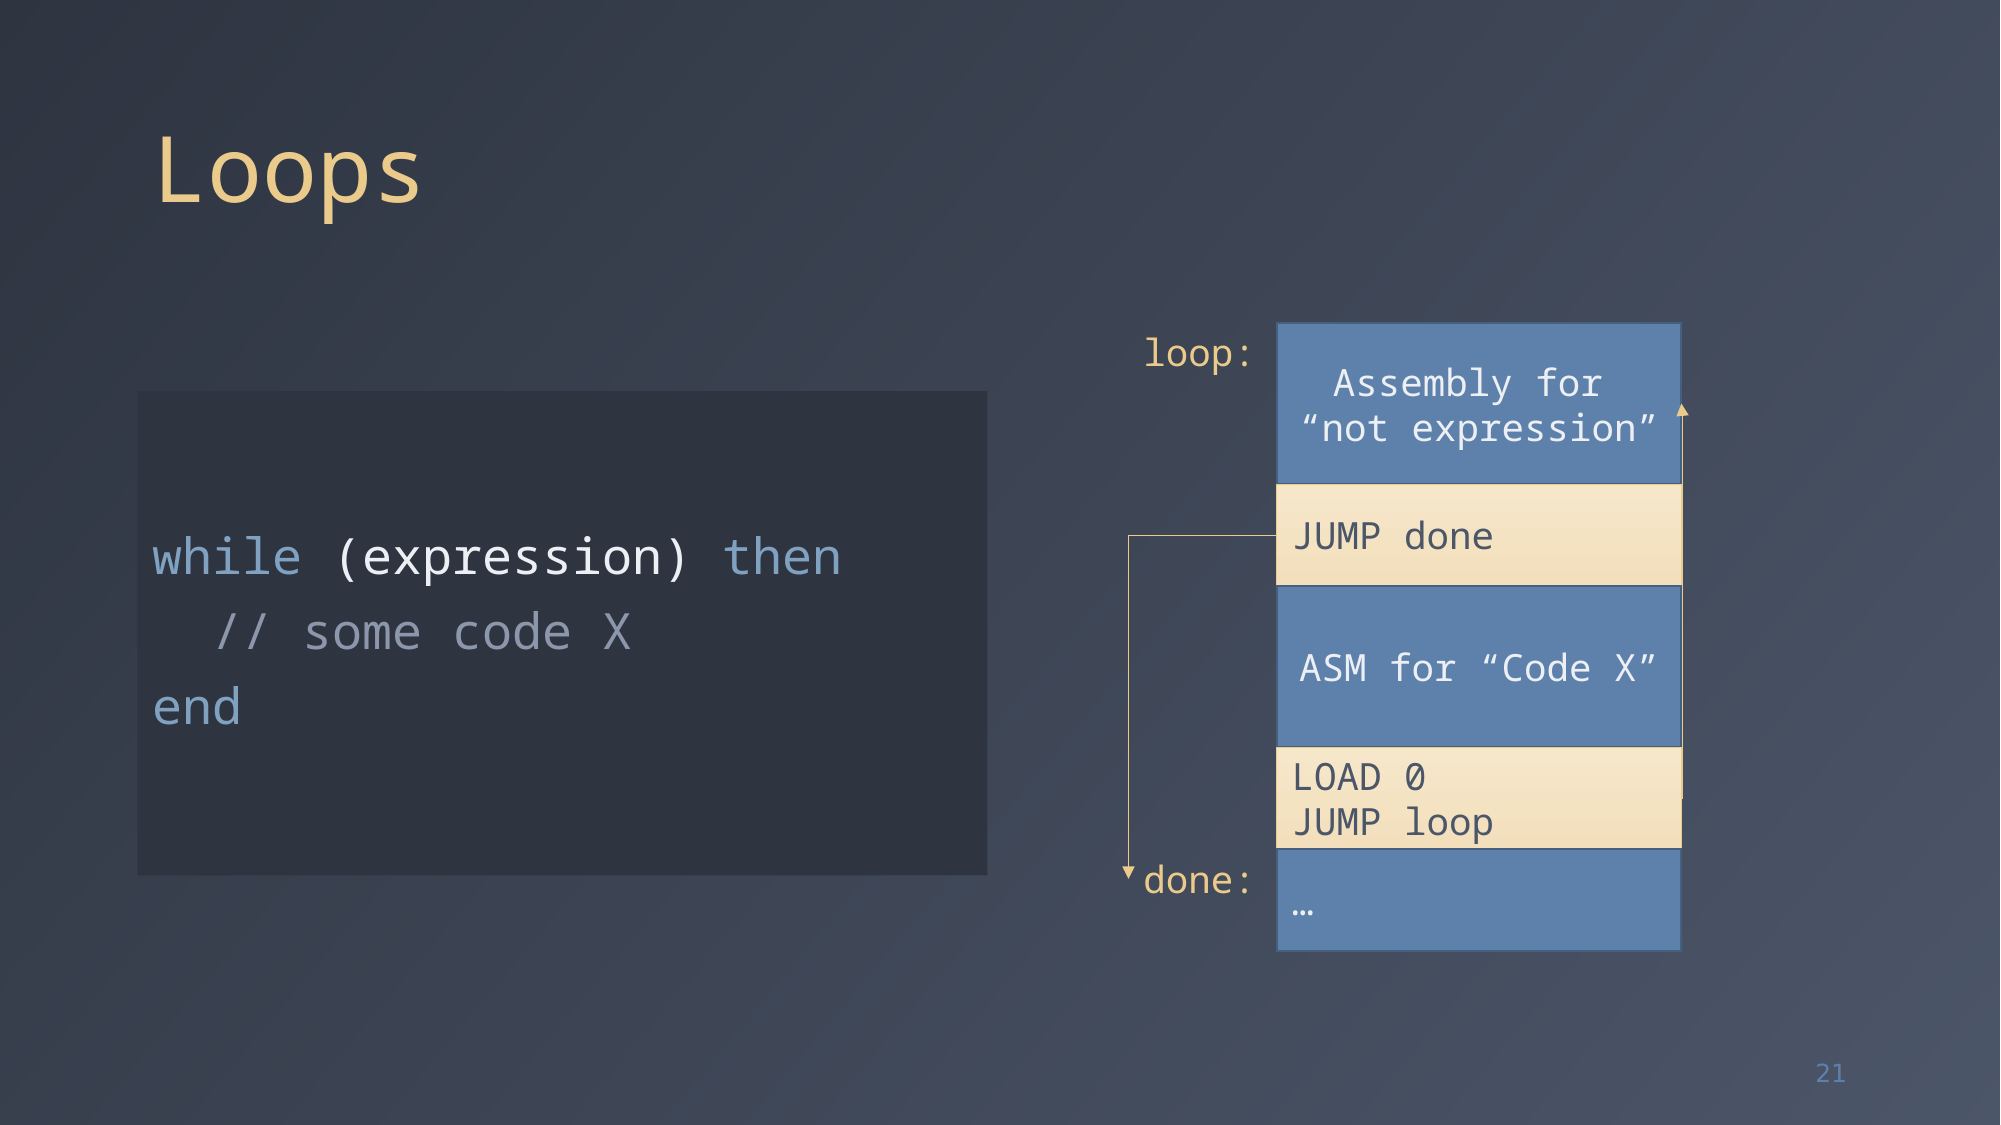

# Loops
loop:
Assembly for
“not expression”
while (expression) then
  // some code X
end
JUMP done
ASM for “Code X”
LOAD 0
JUMP loop
done:
…
21